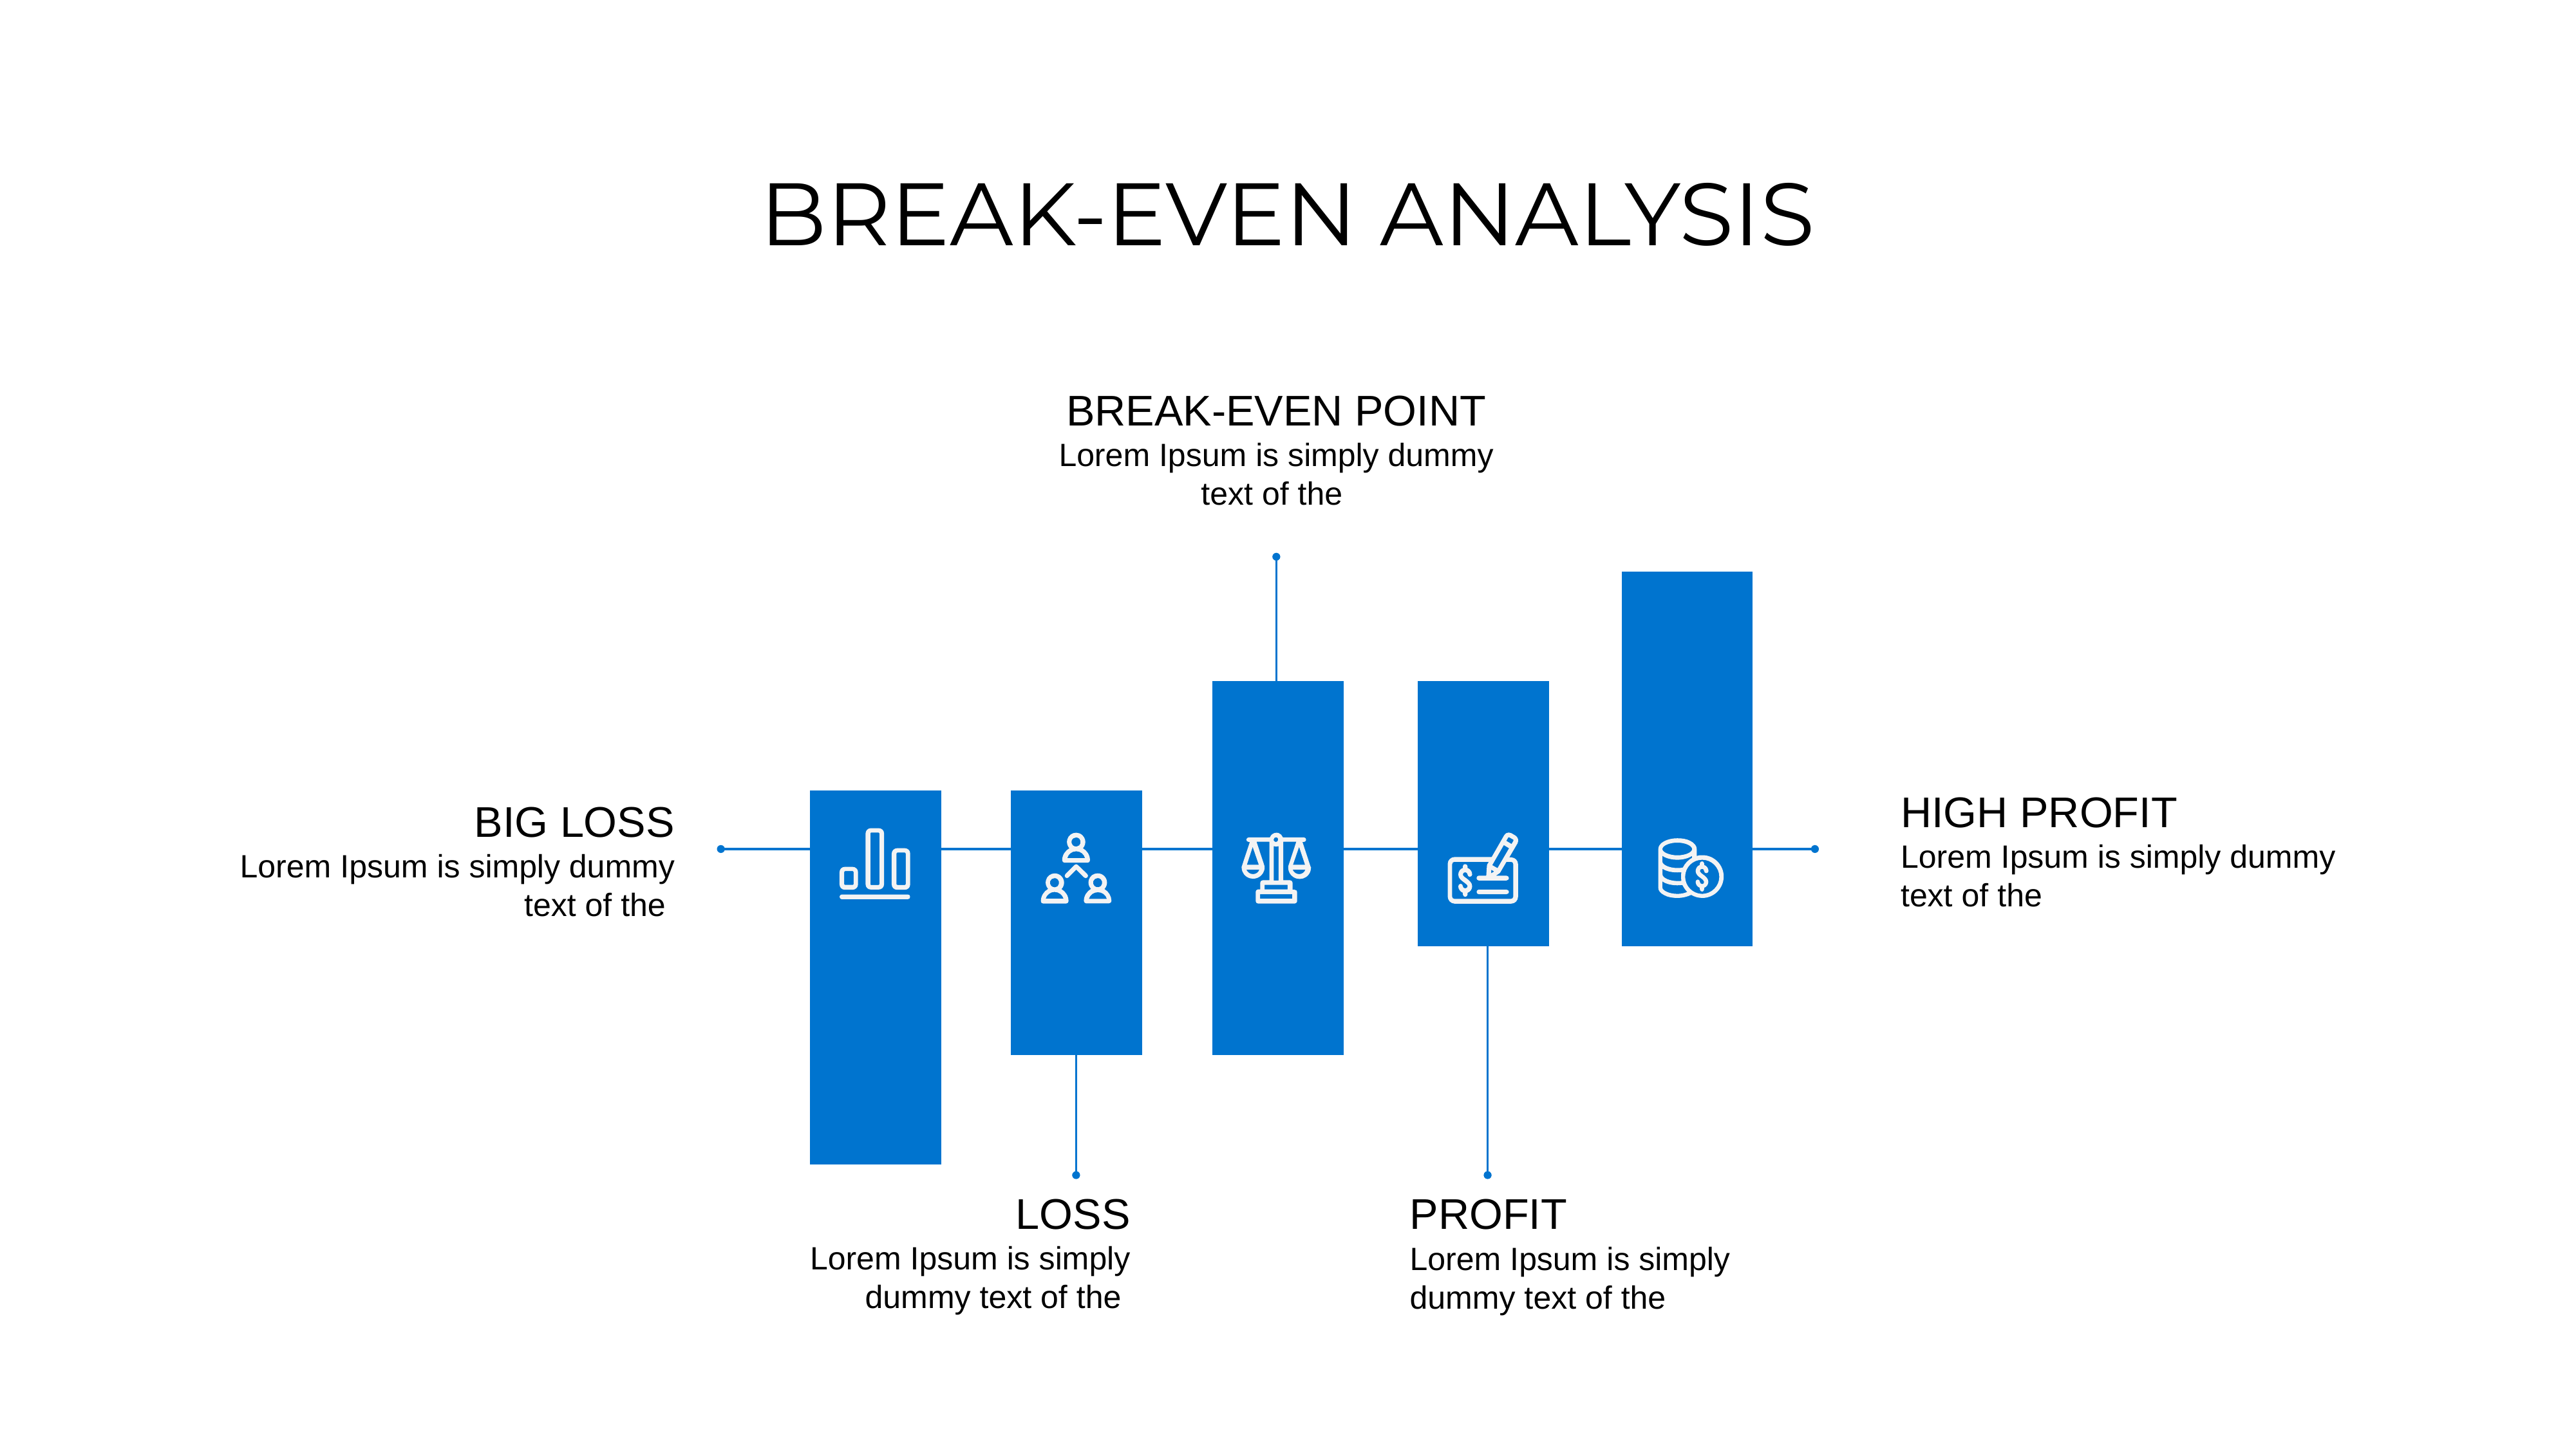

# BREAK-EVEN ANALYSIS
BREAK-EVEN POINT
Lorem Ipsum is simply dummy text of the

HIGH PROFIT
Lorem Ipsum is simply dummy text of the

BIG LOSS
Lorem Ipsum is simply dummy text of the

LOSS
Lorem Ipsum is simply dummy text of the

PROFIT
Lorem Ipsum is simply dummy text of the